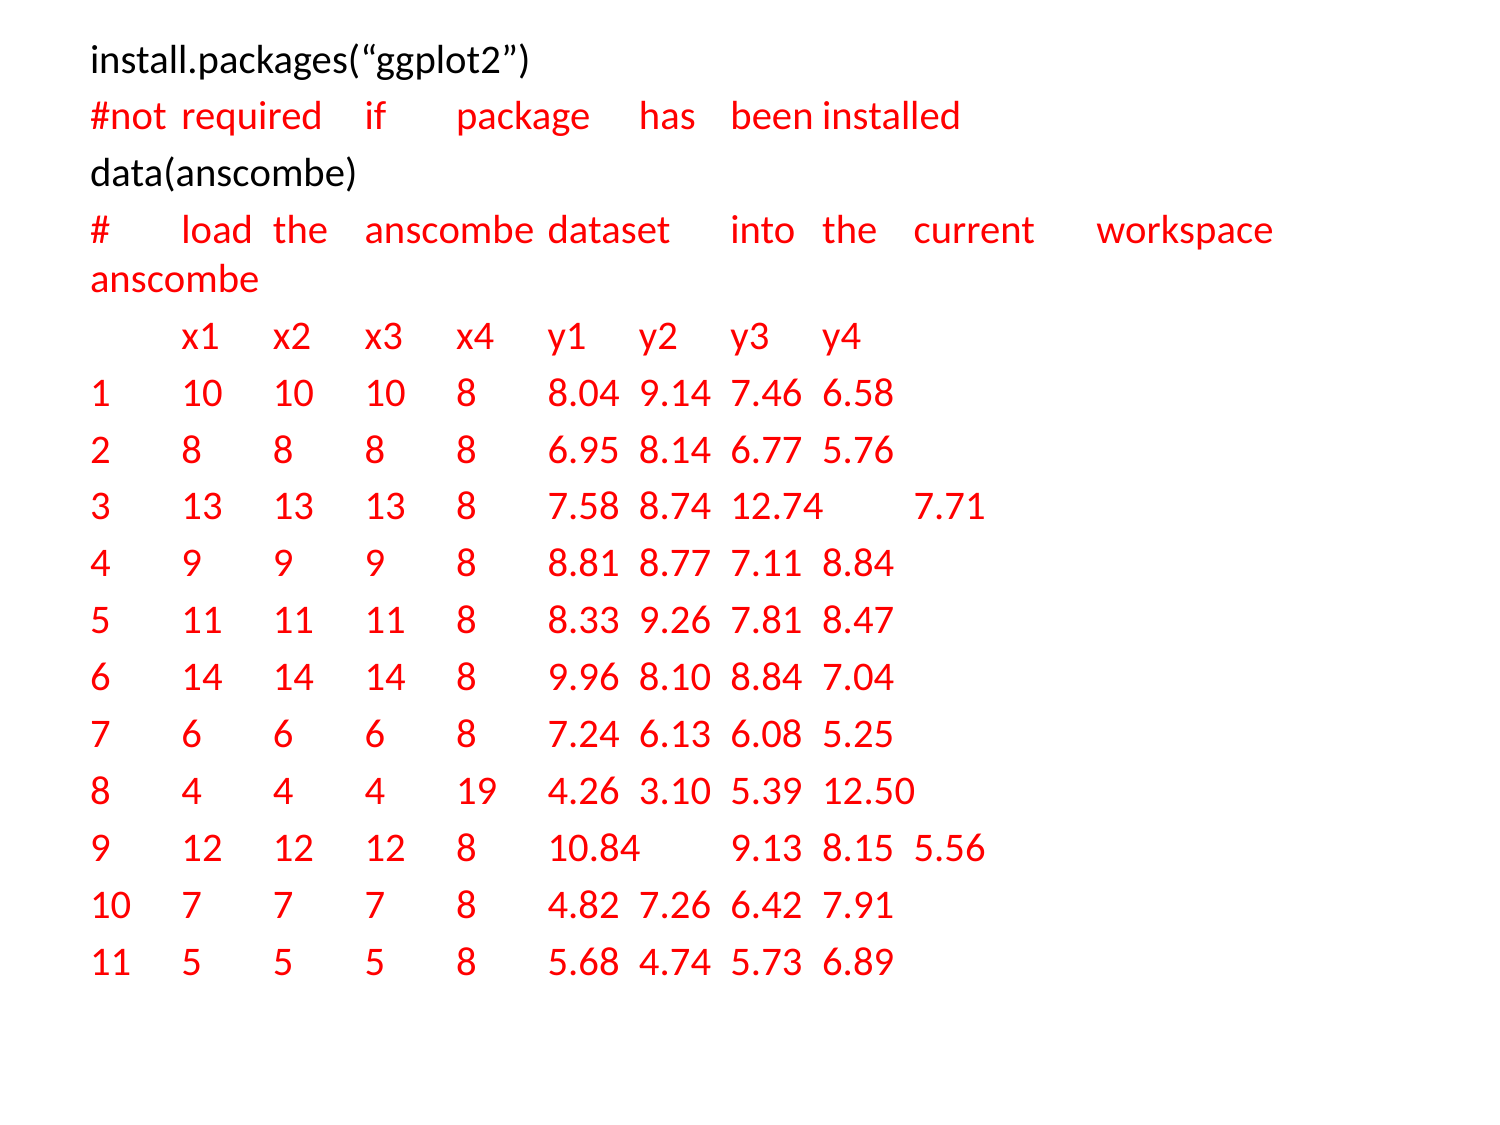

install.packages(“ggplot2”)
#not	required	if	package	has	been	installed
data(anscombe)
#	load	the	anscombe	dataset	into	the	current	workspace anscombe
	x1	x2	x3	x4	y1	y2	y3	y4
1	10	10	10	8	8.04	9.14	7.46	6.58
2	8	8	8	8	6.95	8.14	6.77	5.76
3	13	13	13	8	7.58	8.74	12.74	7.71
4	9	9	9	8	8.81	8.77	7.11	8.84
5	11	11	11	8	8.33	9.26	7.81	8.47
6	14	14	14	8	9.96	8.10	8.84	7.04
7	6	6	6	8	7.24	6.13	6.08	5.25
8	4	4	4	19	4.26	3.10	5.39	12.50
9	12	12	12	8	10.84	9.13	8.15	5.56
10	7	7	7	8	4.82	7.26	6.42	7.91
11	5	5	5	8	5.68	4.74	5.73	6.89